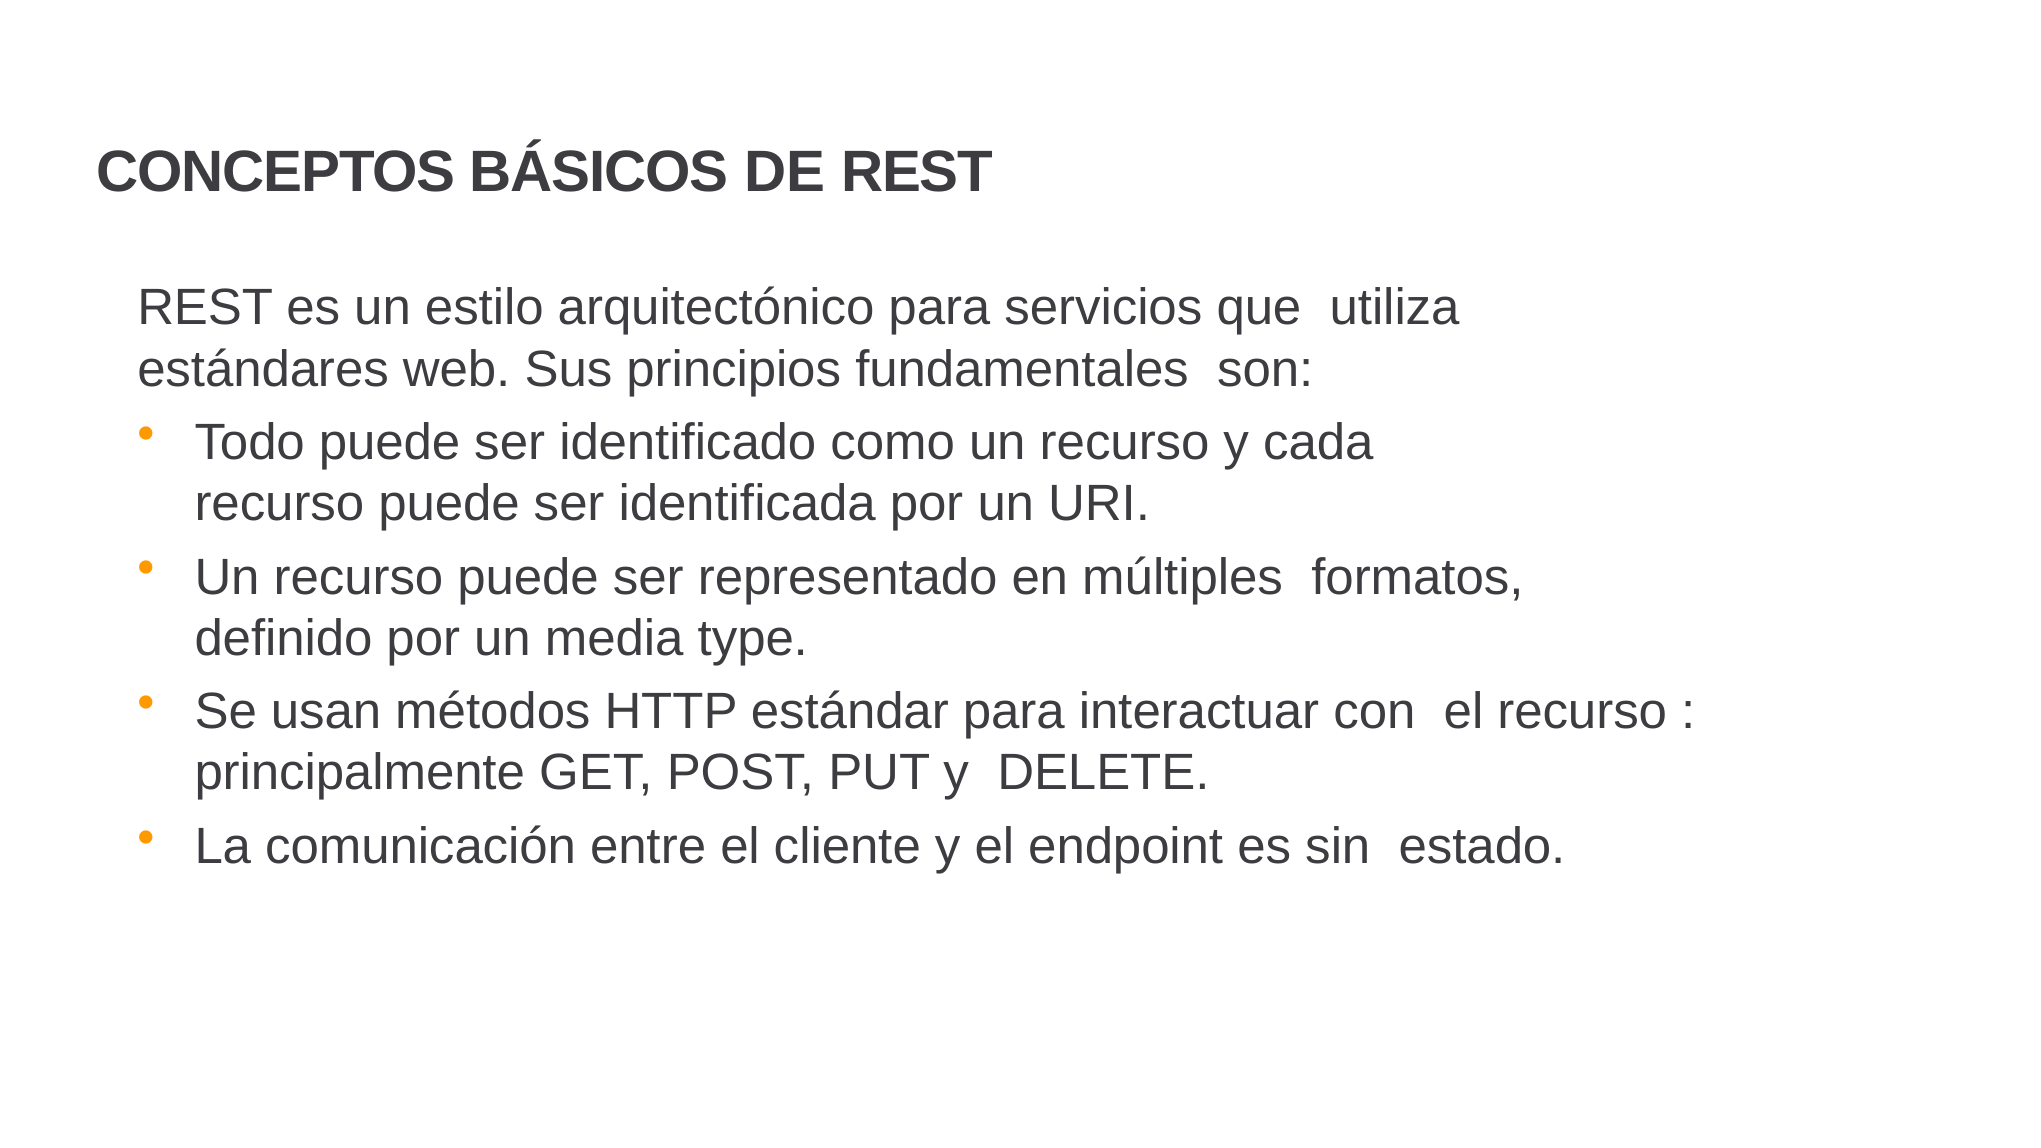

25
# CONCEPTOS BÁSICOS DE REST
REST es un estilo arquitectónico para servicios que  utiliza estándares web. Sus principios fundamentales  son:
Todo puede ser identificado como un recurso y cada
recurso puede ser identificada por un URI.
Un recurso puede ser representado en múltiples  formatos, definido por un media type.
Se usan métodos HTTP estándar para interactuar con  el recurso : principalmente GET, POST, PUT y  DELETE.
La comunicación entre el cliente y el endpoint es sin  estado.